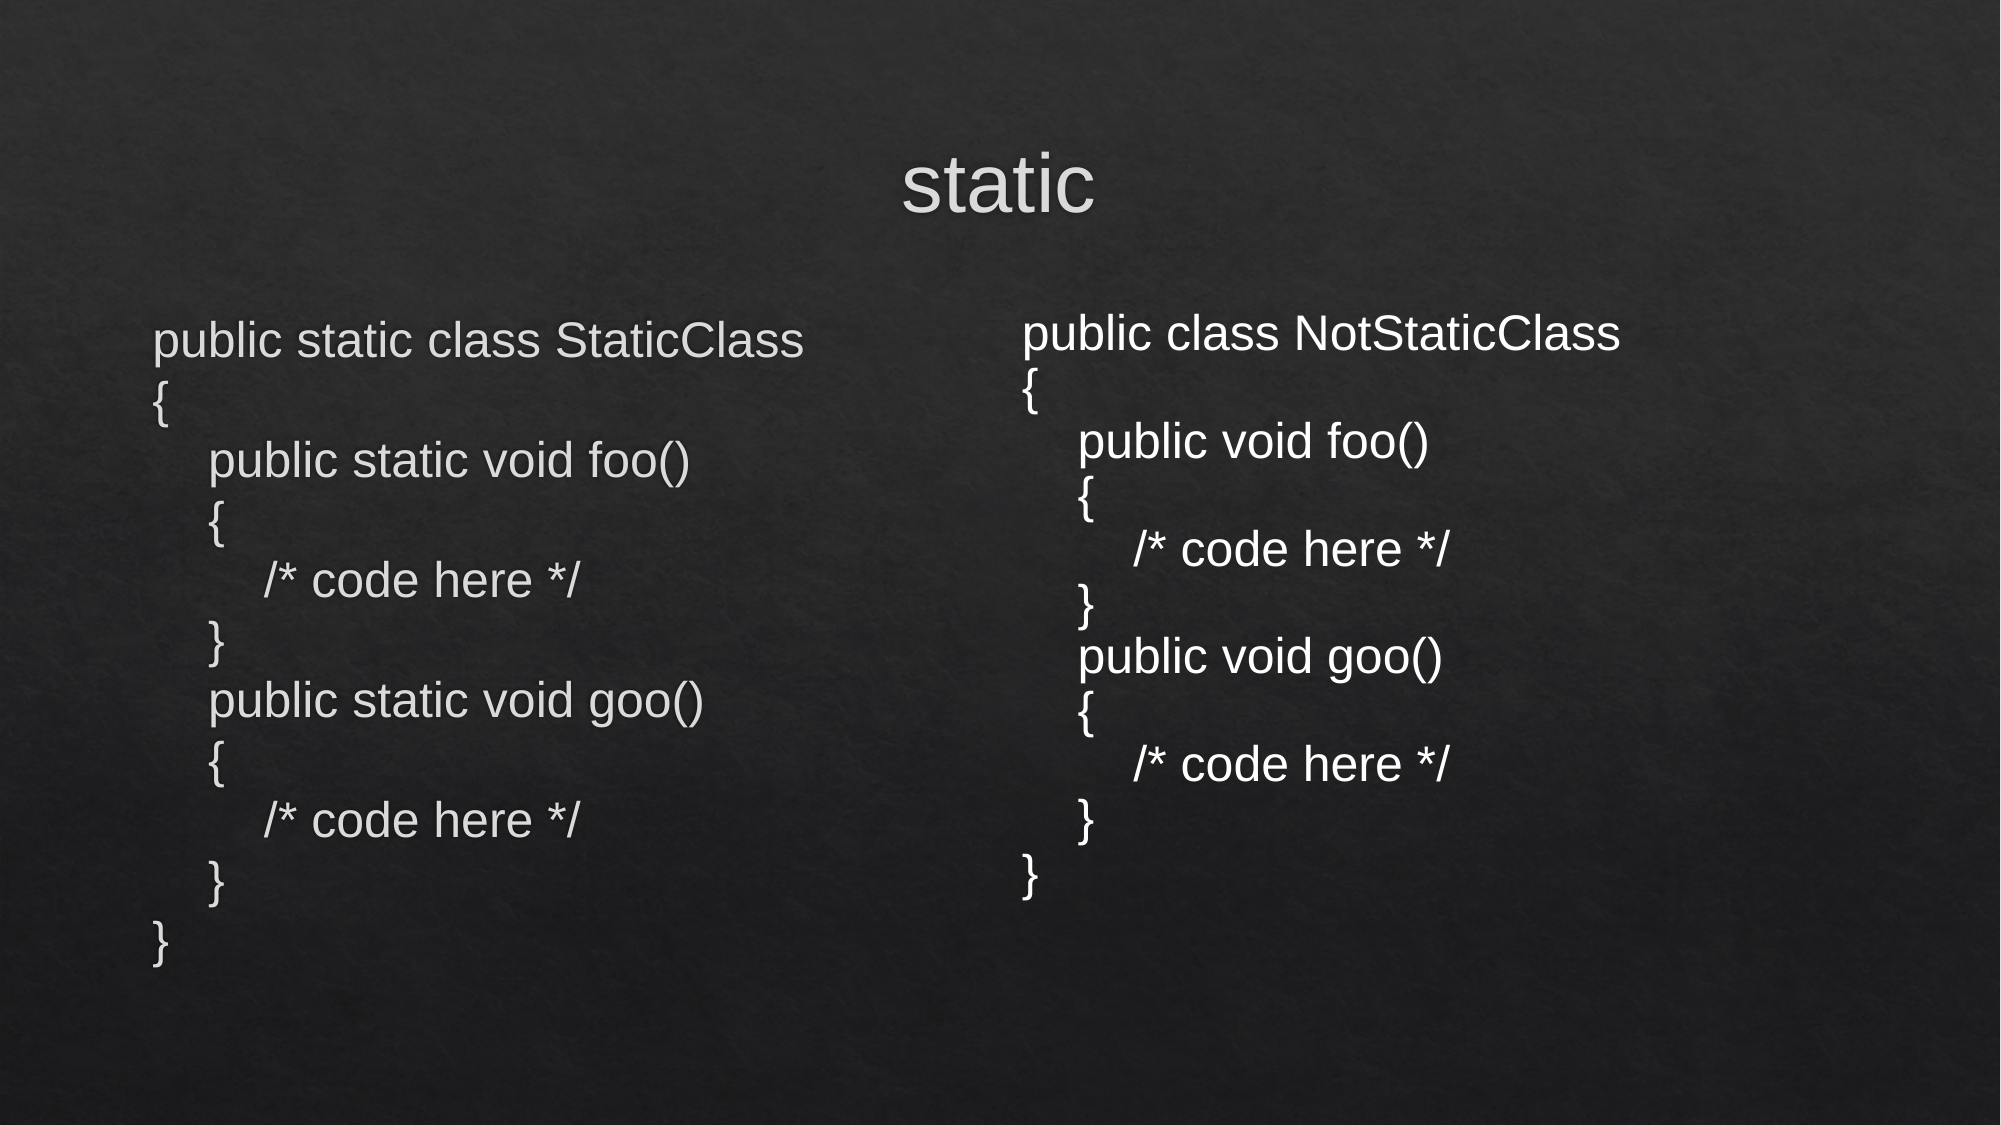

# static
public static class StaticClass
{
    public static void foo()
    {
        /* code here */
    }
    public static void goo()
    {
        /* code here */
    }
}
public class NotStaticClass
{
    public void foo()
    {
        /* code here */
    }
    public void goo()
    {
        /* code here */
    }
}